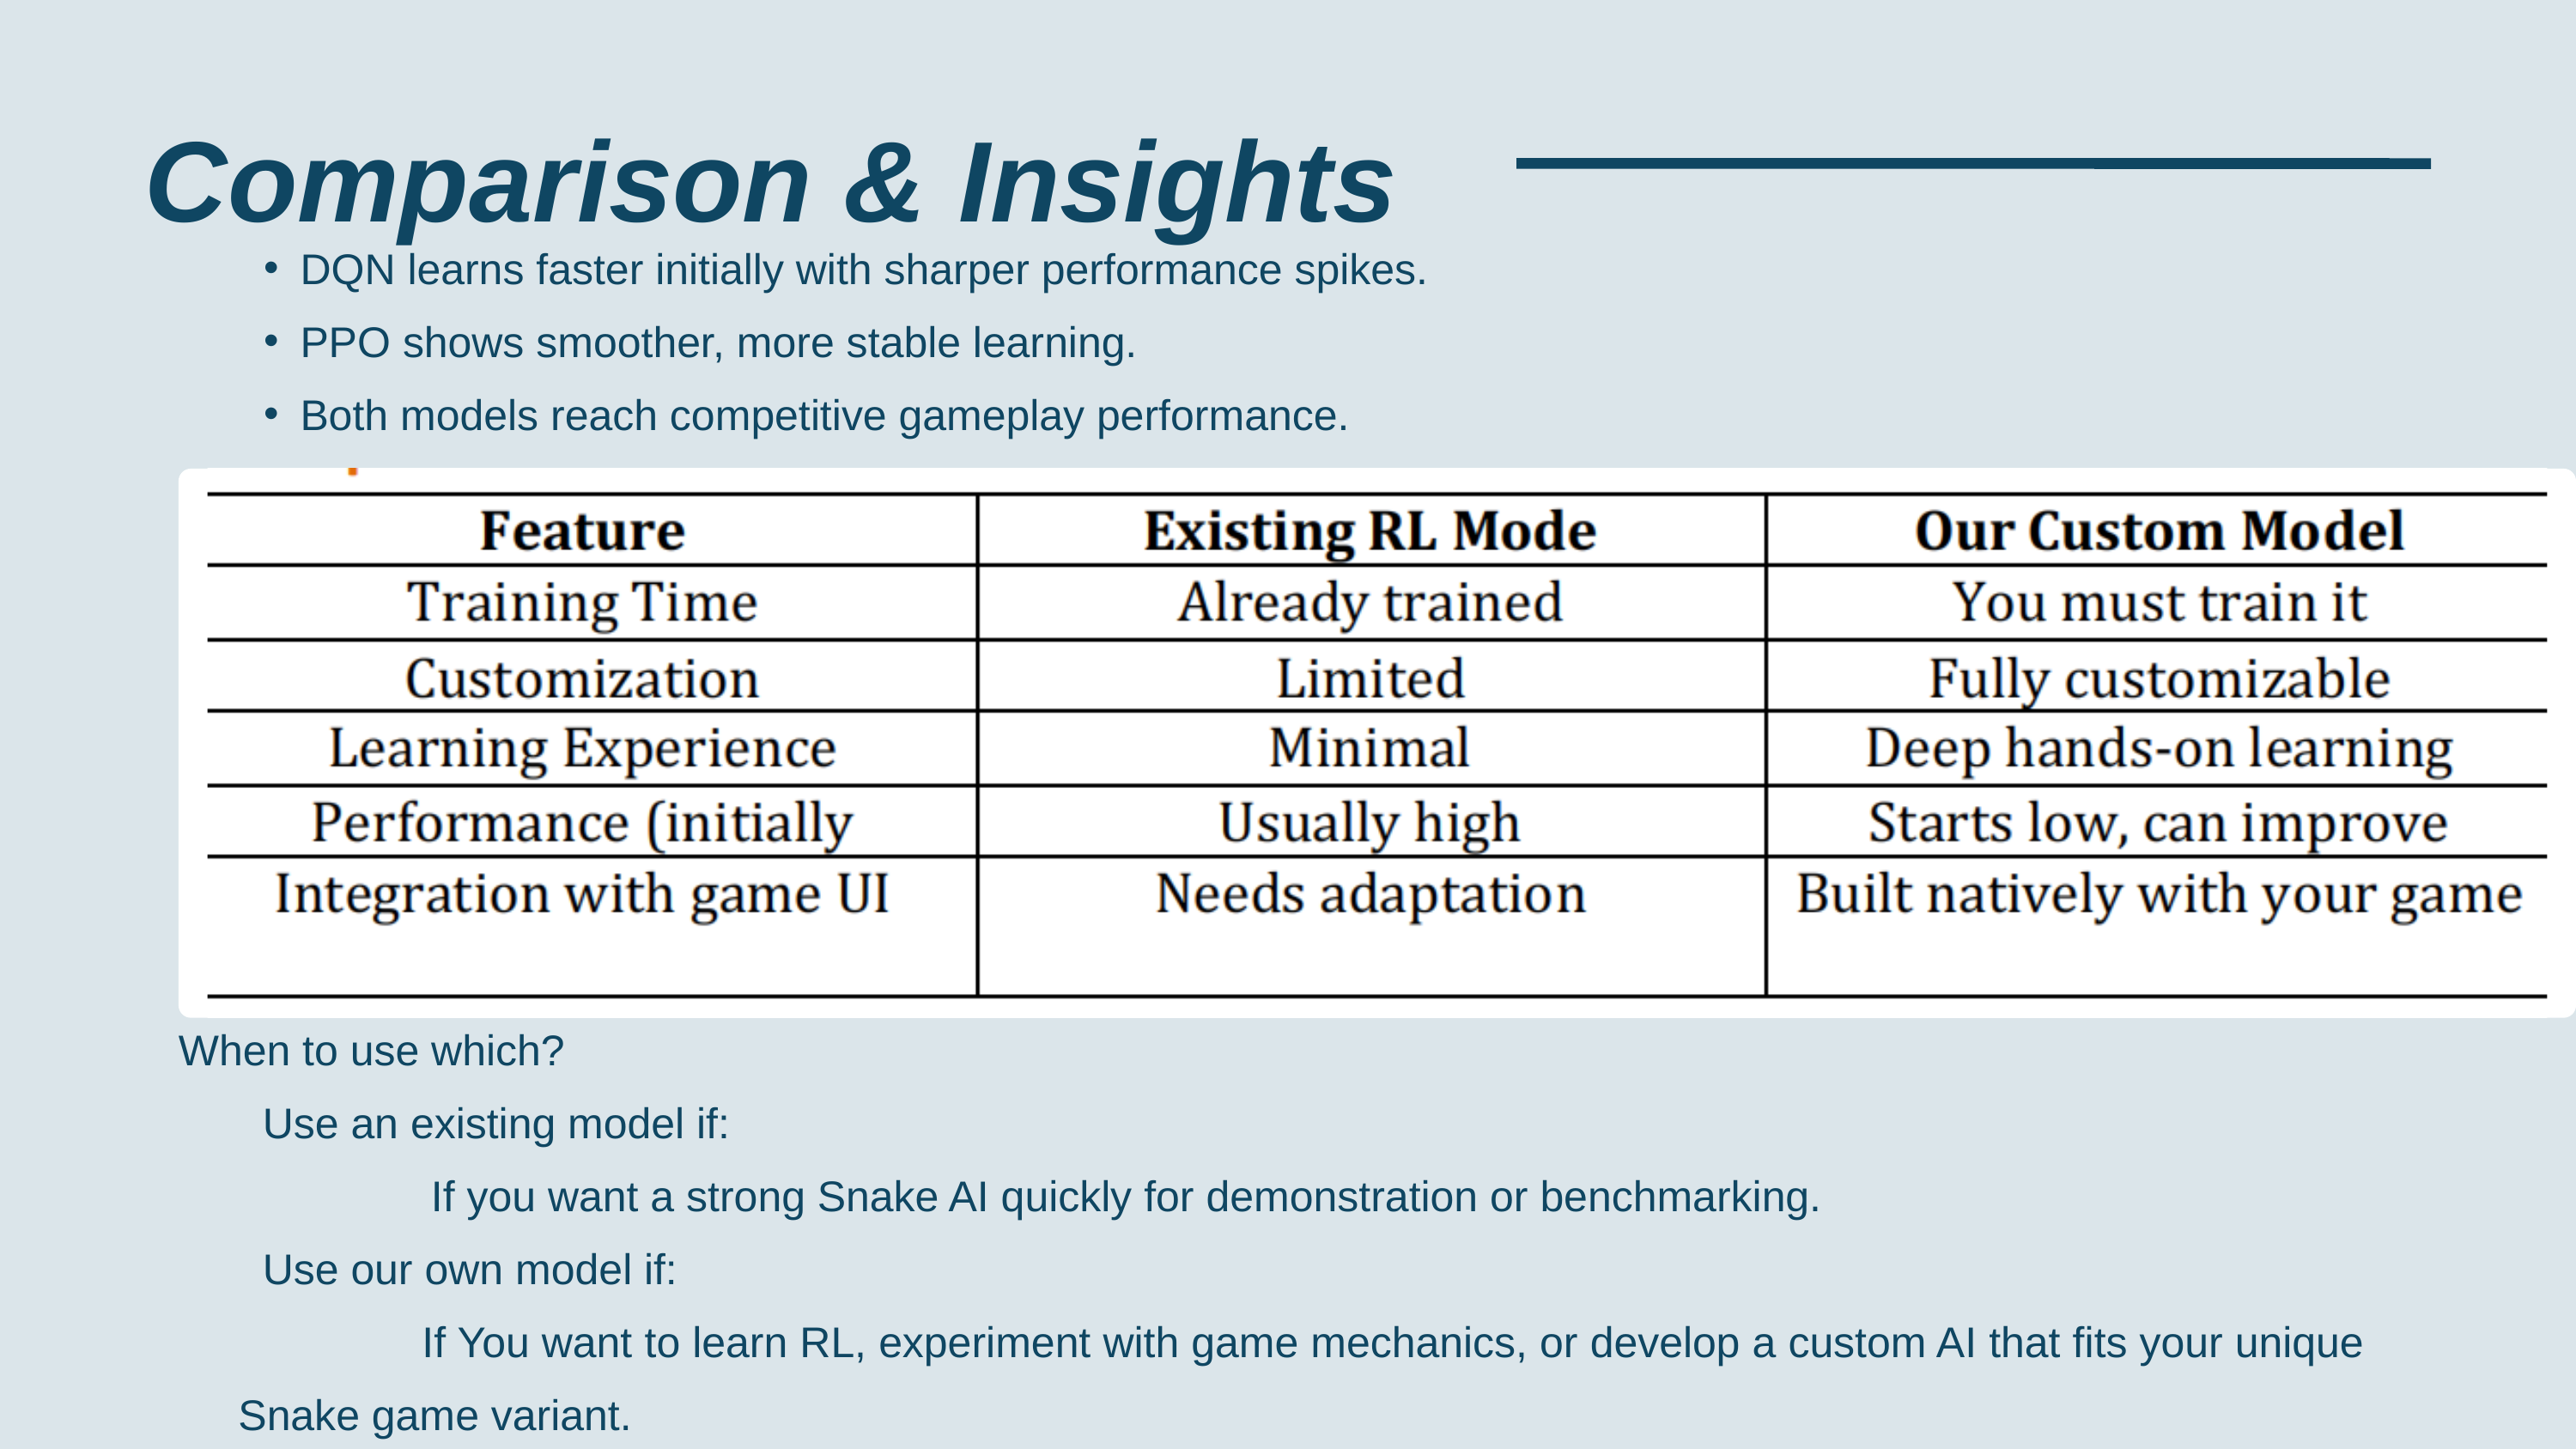

Comparison & Insights

DQN learns faster initially with sharper performance spikes.
PPO shows smoother, more stable learning.
Both models reach competitive gameplay performance.

When to use which?
       Use an existing model if:
                     If you want a strong Snake AI quickly for demonstration or benchmarking.
       Use our own model if:
                    If You want to learn RL, experiment with game mechanics, or develop a custom AI that fits your unique                     Snake game variant.